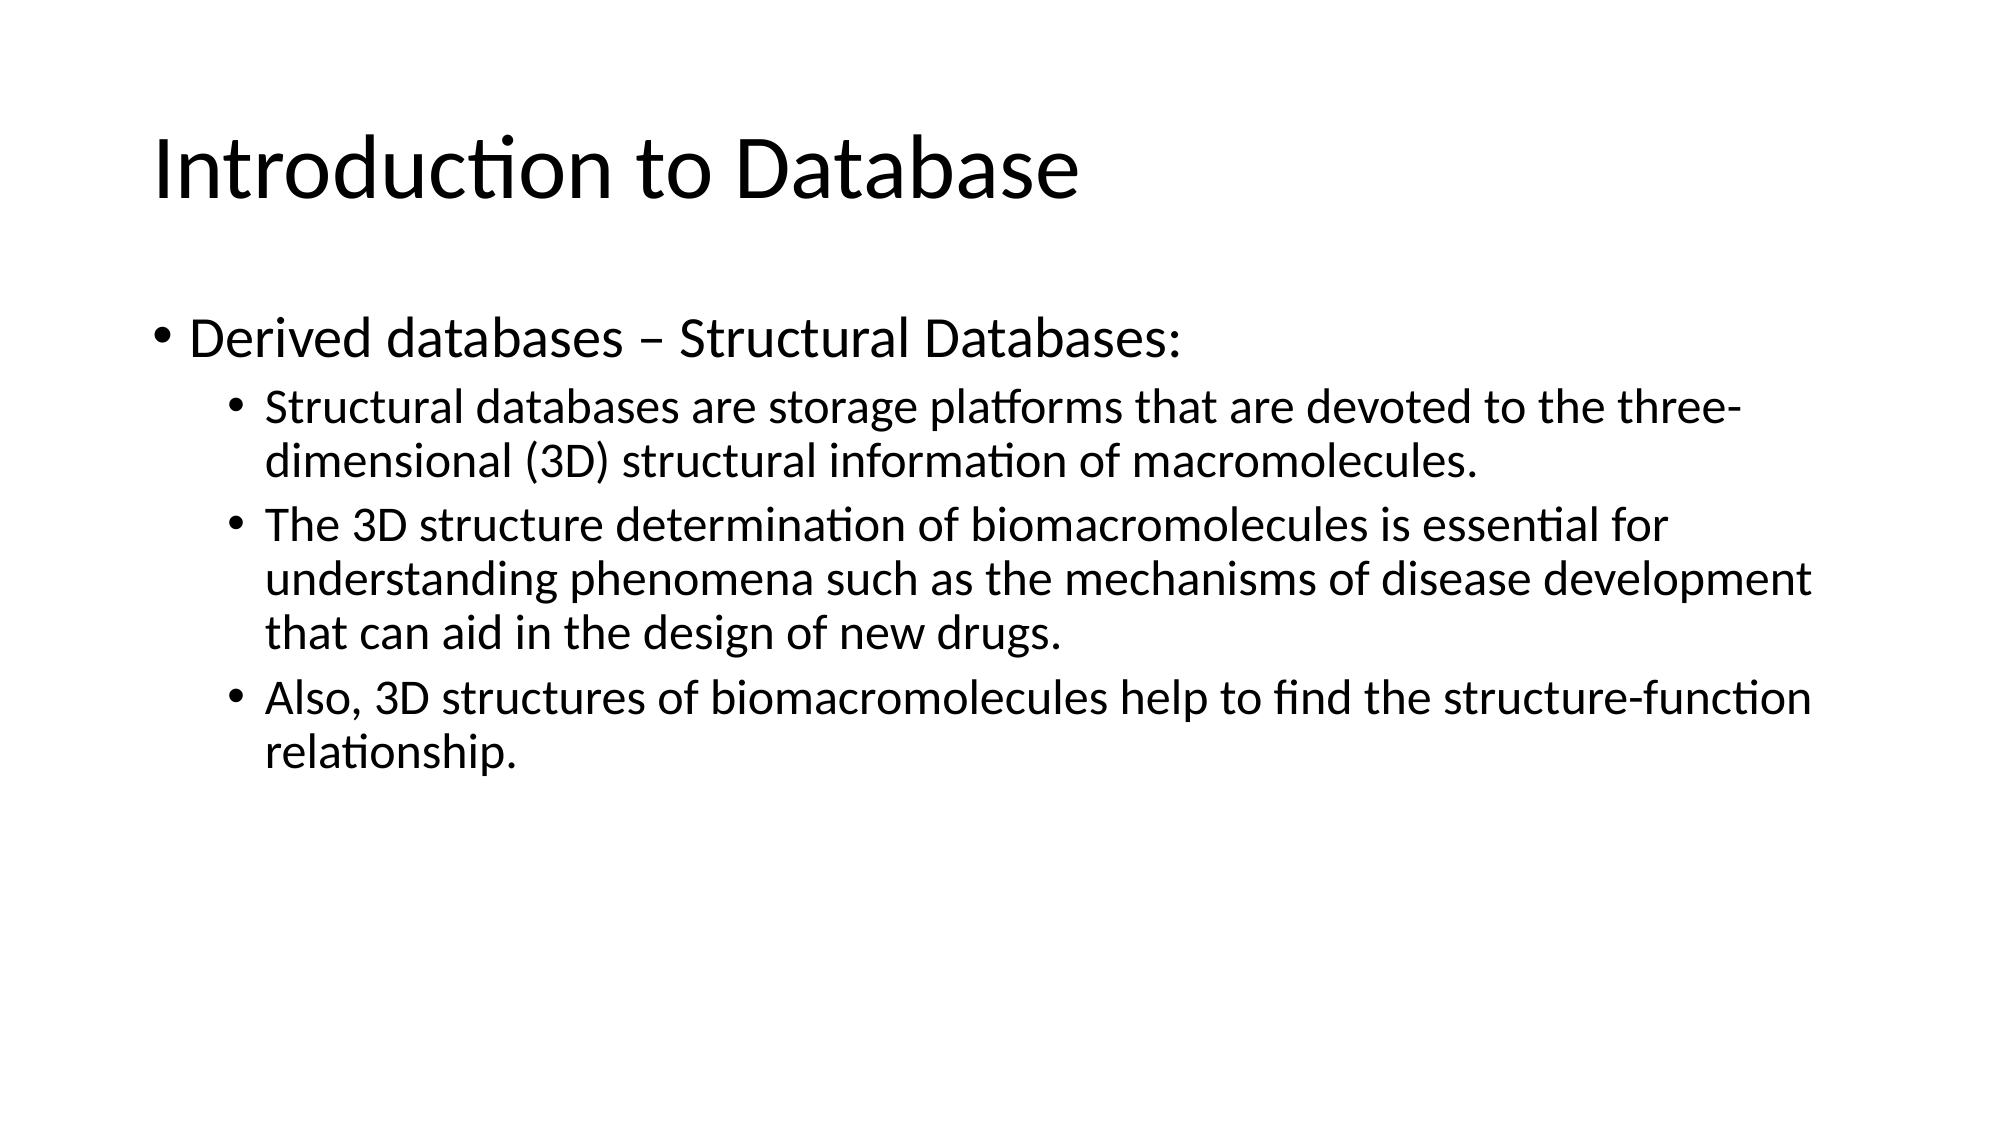

# Introduction to Database
Derived databases – Structural Databases:
Structural databases are storage platforms that are devoted to the three-dimensional (3D) structural information of macromolecules.
The 3D structure determination of biomacromolecules is essential for understanding phenomena such as the mechanisms of disease development that can aid in the design of new drugs.
Also, 3D structures of biomacromolecules help to find the structure-function relationship.